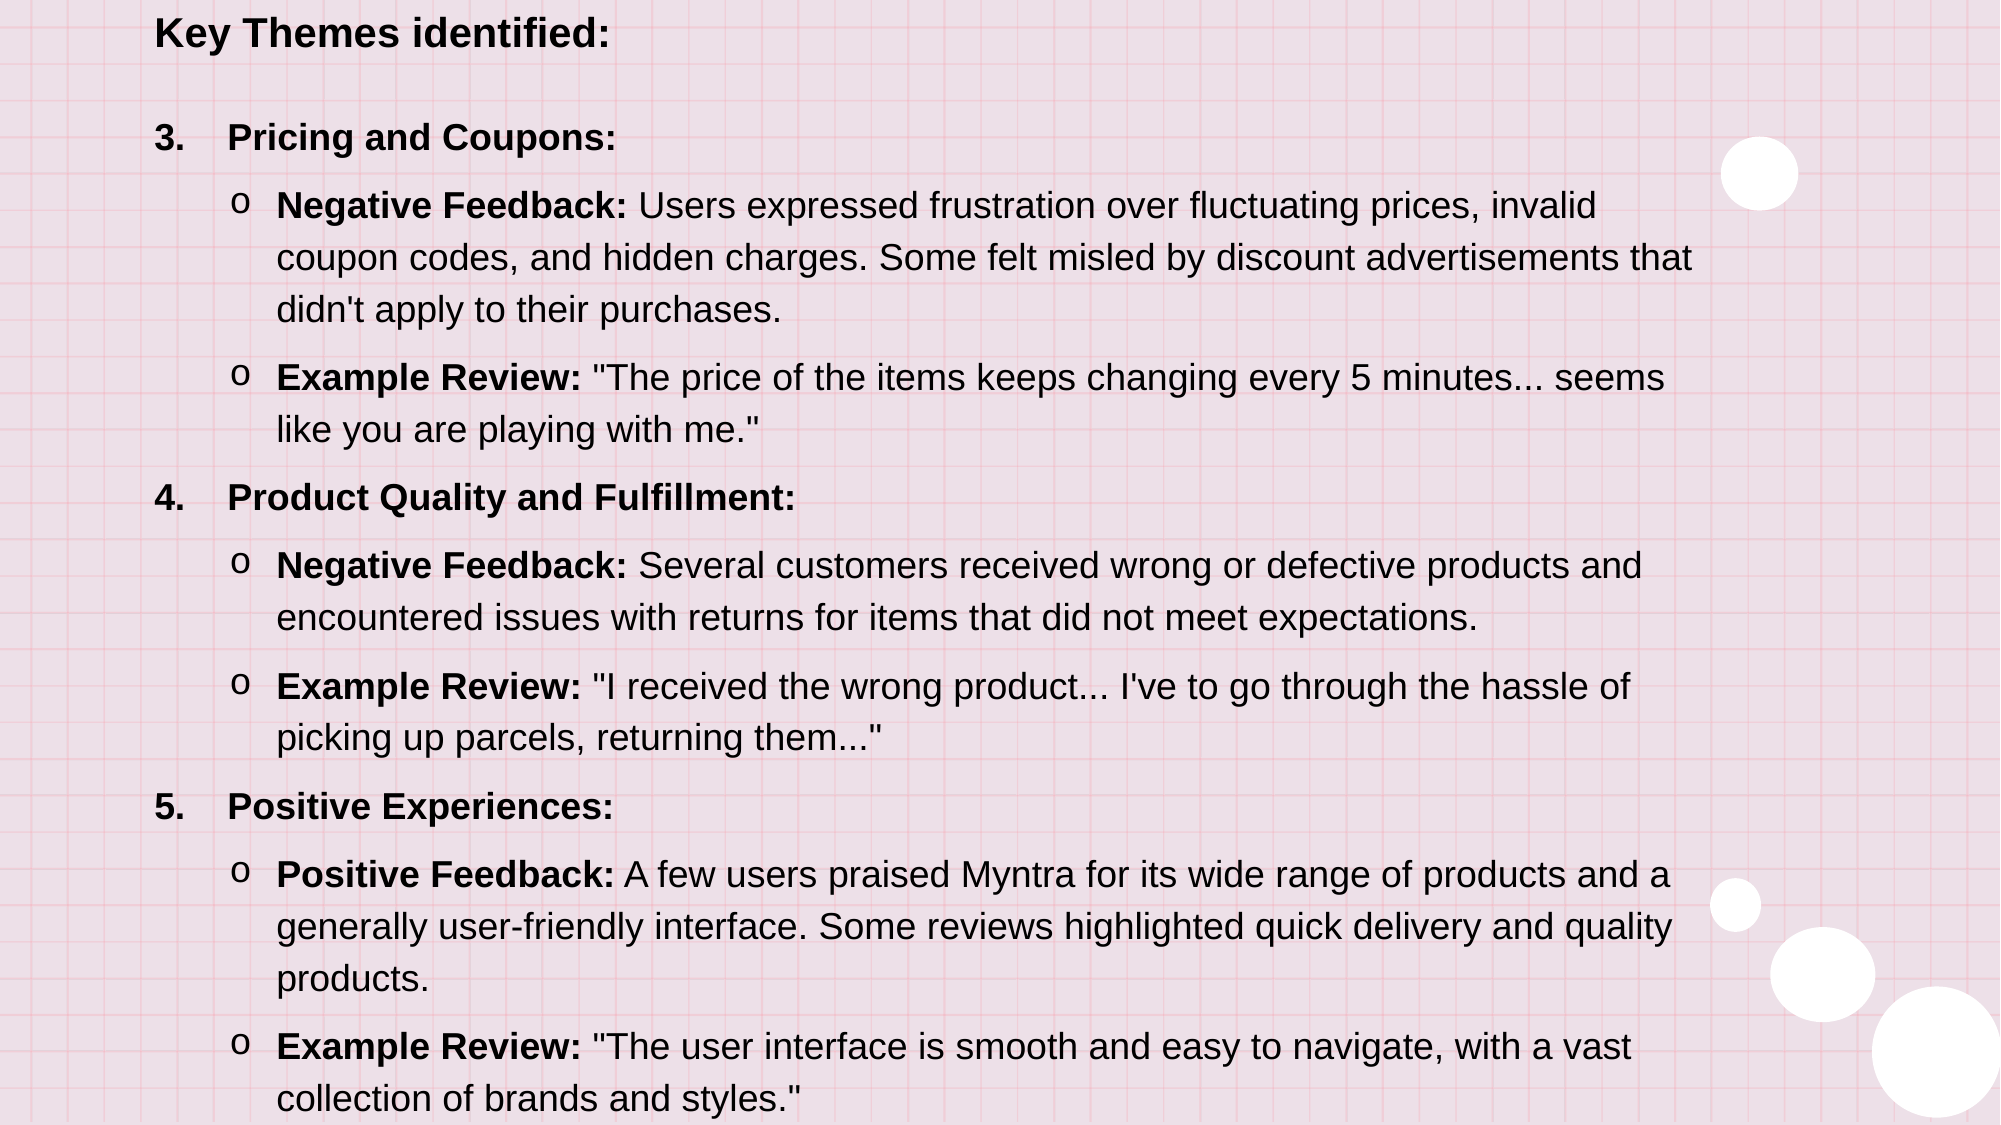

Key Themes identified:

3.    Pricing and Coupons:
Negative Feedback: Users expressed frustration over fluctuating prices, invalid coupon codes, and hidden charges. Some felt misled by discount advertisements that didn't apply to their purchases.
Example Review: "The price of the items keeps changing every 5 minutes... seems like you are playing with me."
4.    Product Quality and Fulfillment:
Negative Feedback: Several customers received wrong or defective products and encountered issues with returns for items that did not meet expectations.
Example Review: "I received the wrong product... I've to go through the hassle of picking up parcels, returning them..."
5.    Positive Experiences:
Positive Feedback: A few users praised Myntra for its wide range of products and a generally user-friendly interface. Some reviews highlighted quick delivery and quality products.
Example Review: "The user interface is smooth and easy to navigate, with a vast collection of brands and styles."